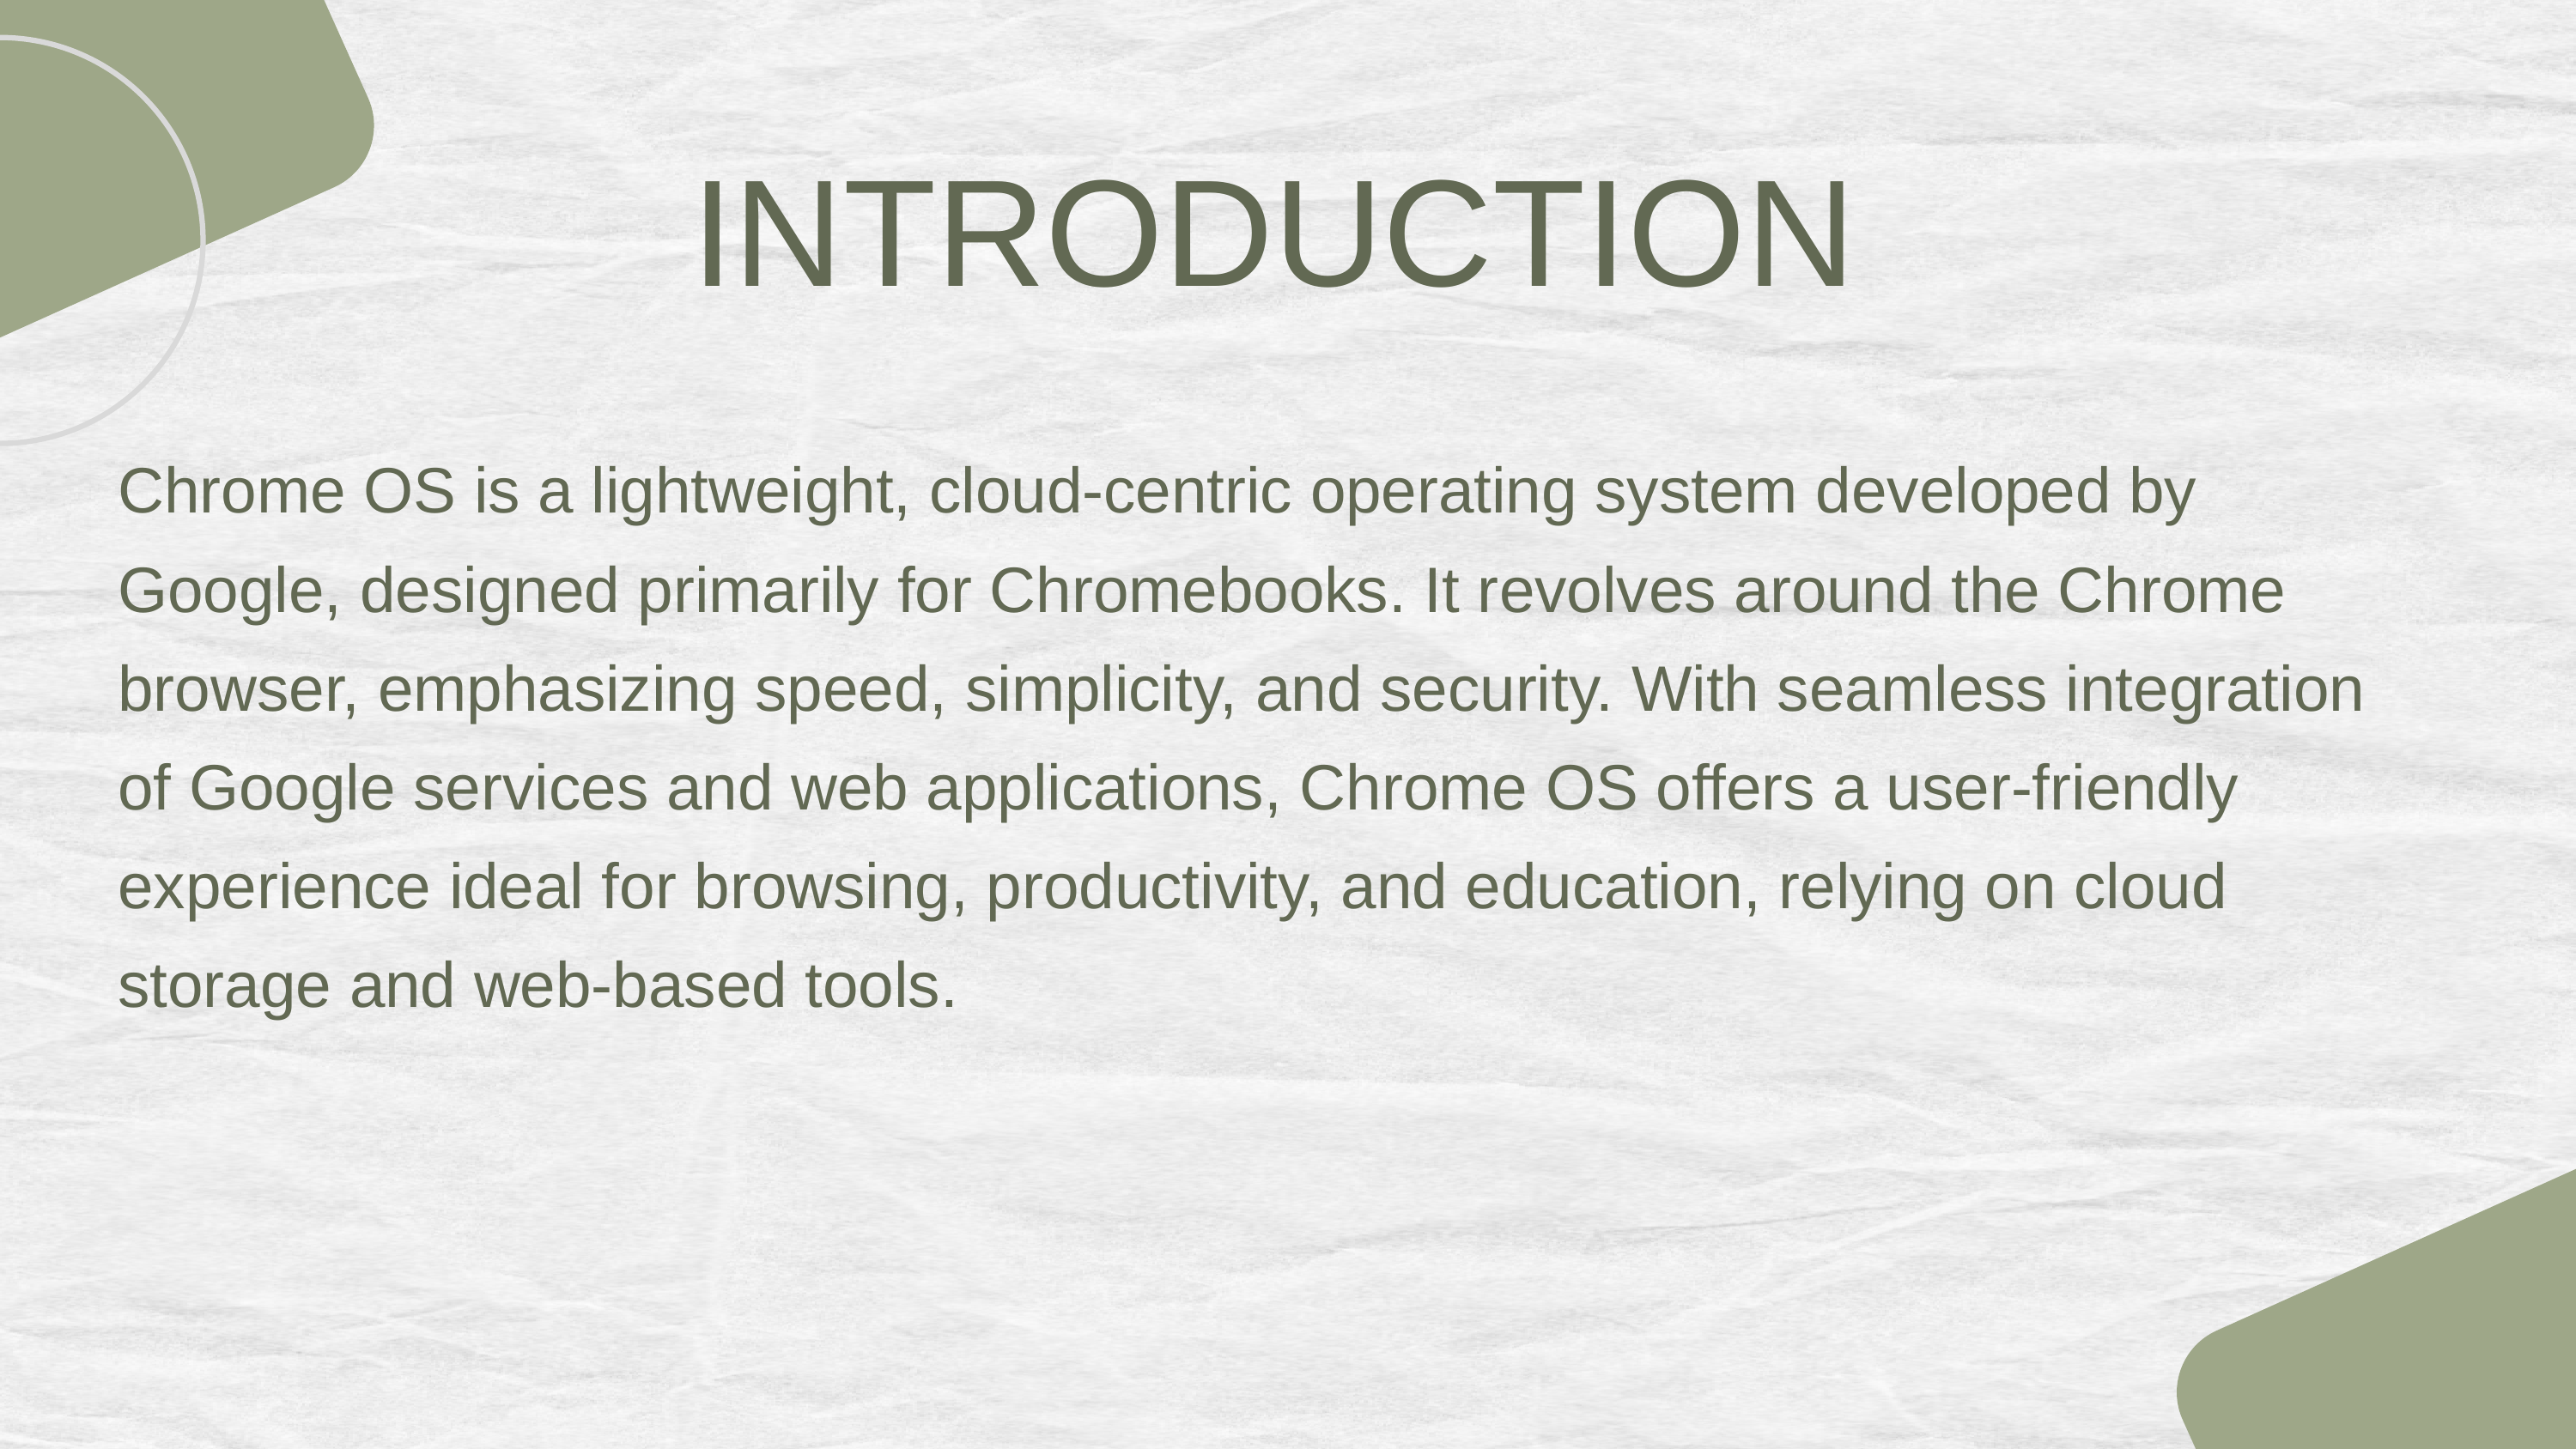

INTRODUCTION
Chrome OS is a lightweight, cloud-centric operating system developed by Google, designed primarily for Chromebooks. It revolves around the Chrome browser, emphasizing speed, simplicity, and security. With seamless integration of Google services and web applications, Chrome OS offers a user-friendly experience ideal for browsing, productivity, and education, relying on cloud storage and web-based tools.